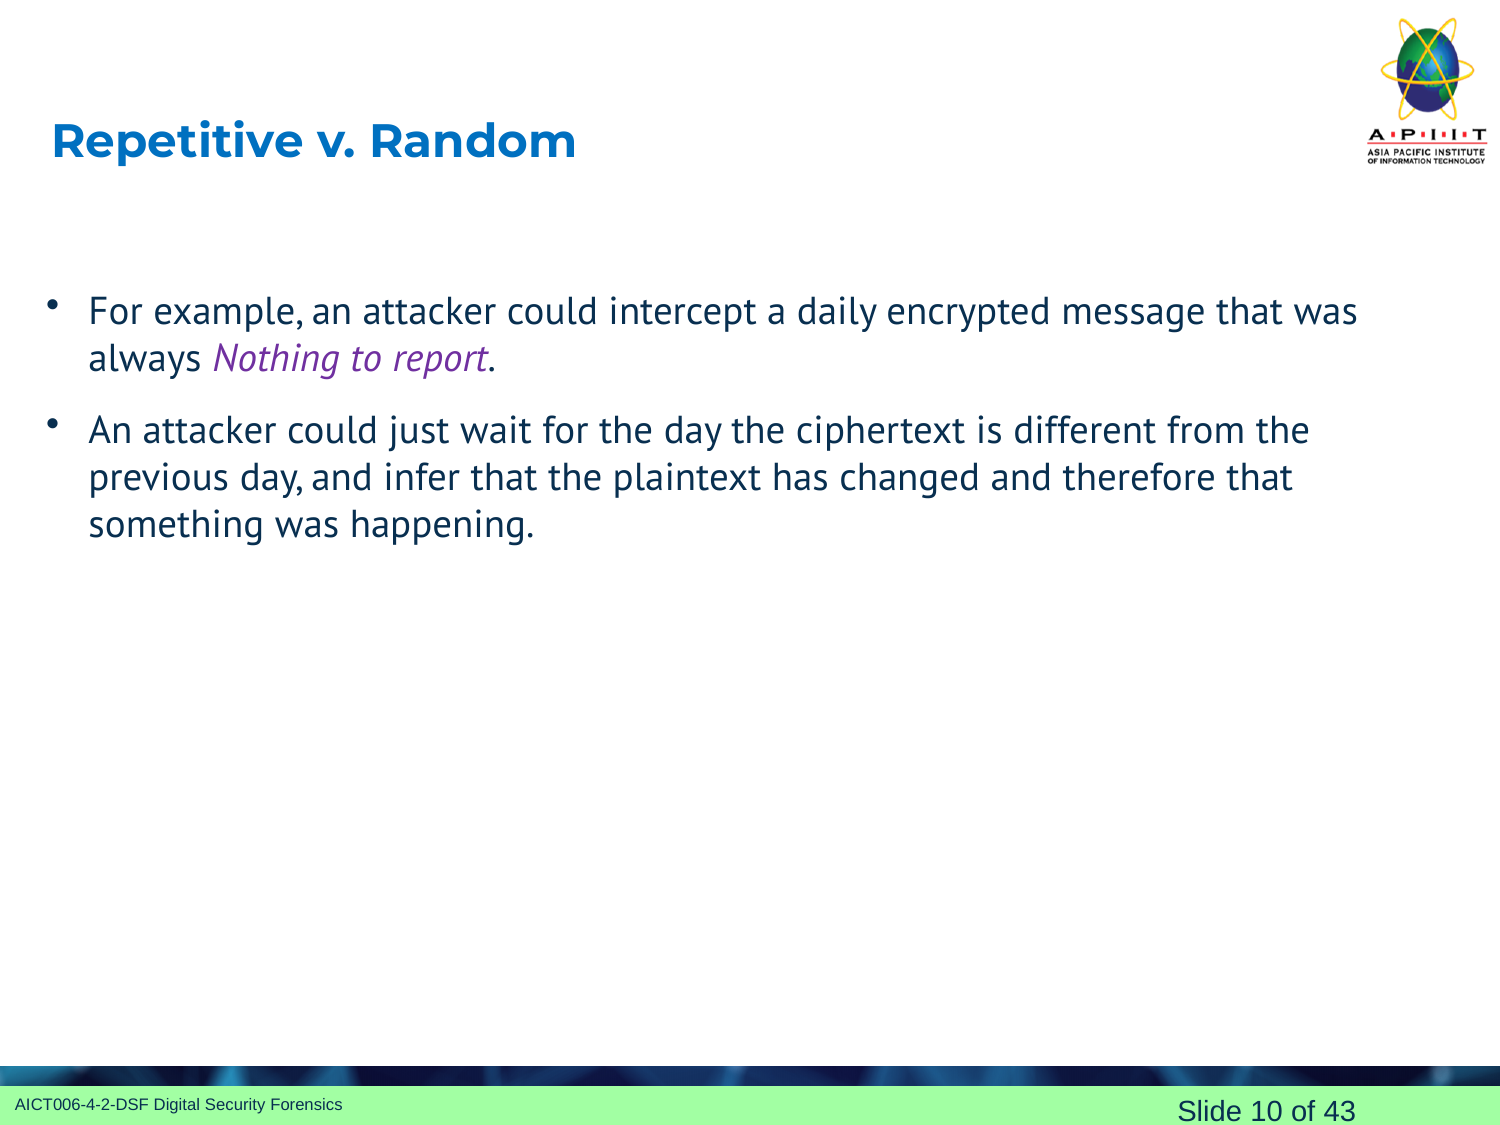

# Repetitive v. Random
For example, an attacker could intercept a daily encrypted message that was always Nothing to report.
An attacker could just wait for the day the ciphertext is different from the previous day, and infer that the plaintext has changed and therefore that something was happening.
Slide 10 of 43